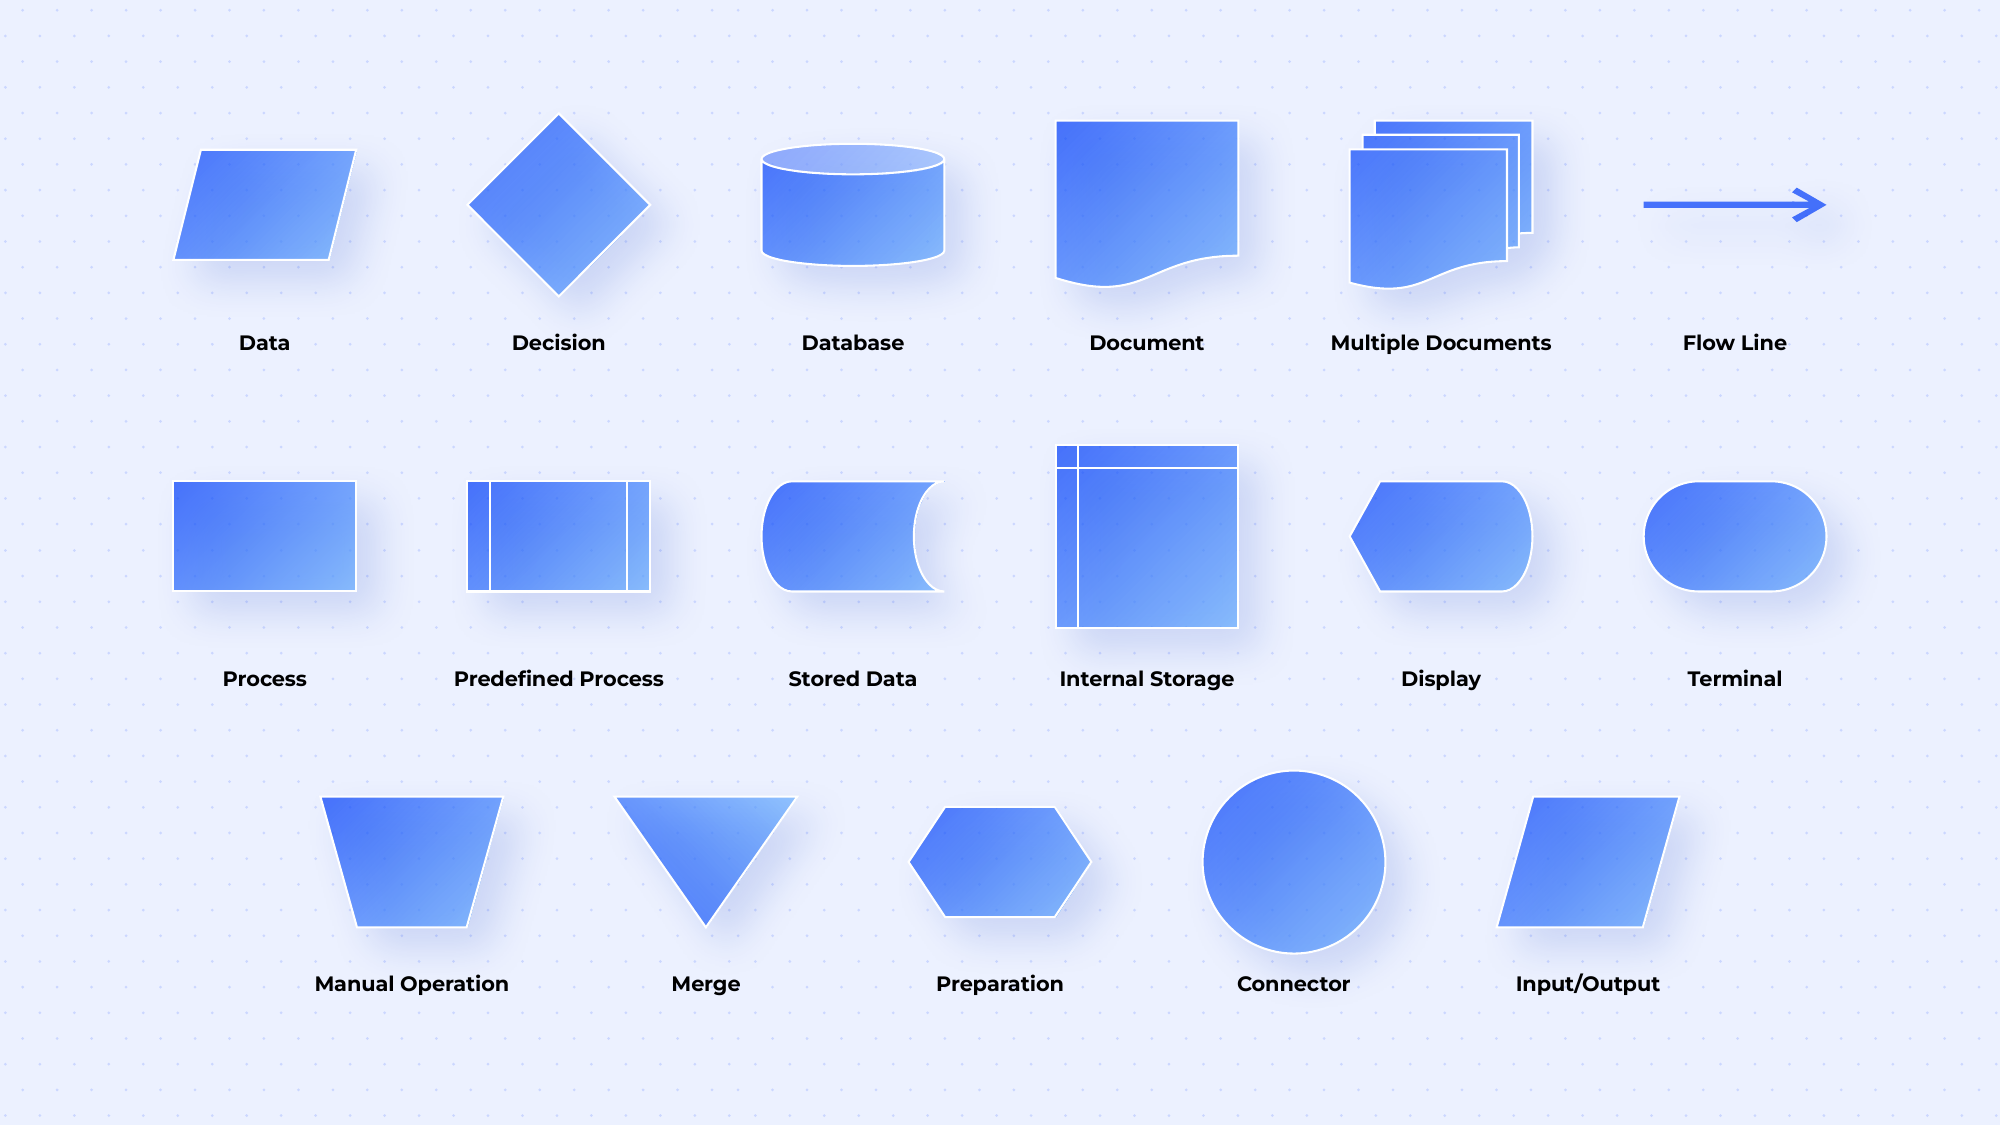

Data
Decision
Database
Document
Multiple Documents
Flow Line

Process
Predefined Process
Stored Data
Internal Storage
Display
Terminal

Manual Operation
Merge
Preparation
Connector
Input/Output